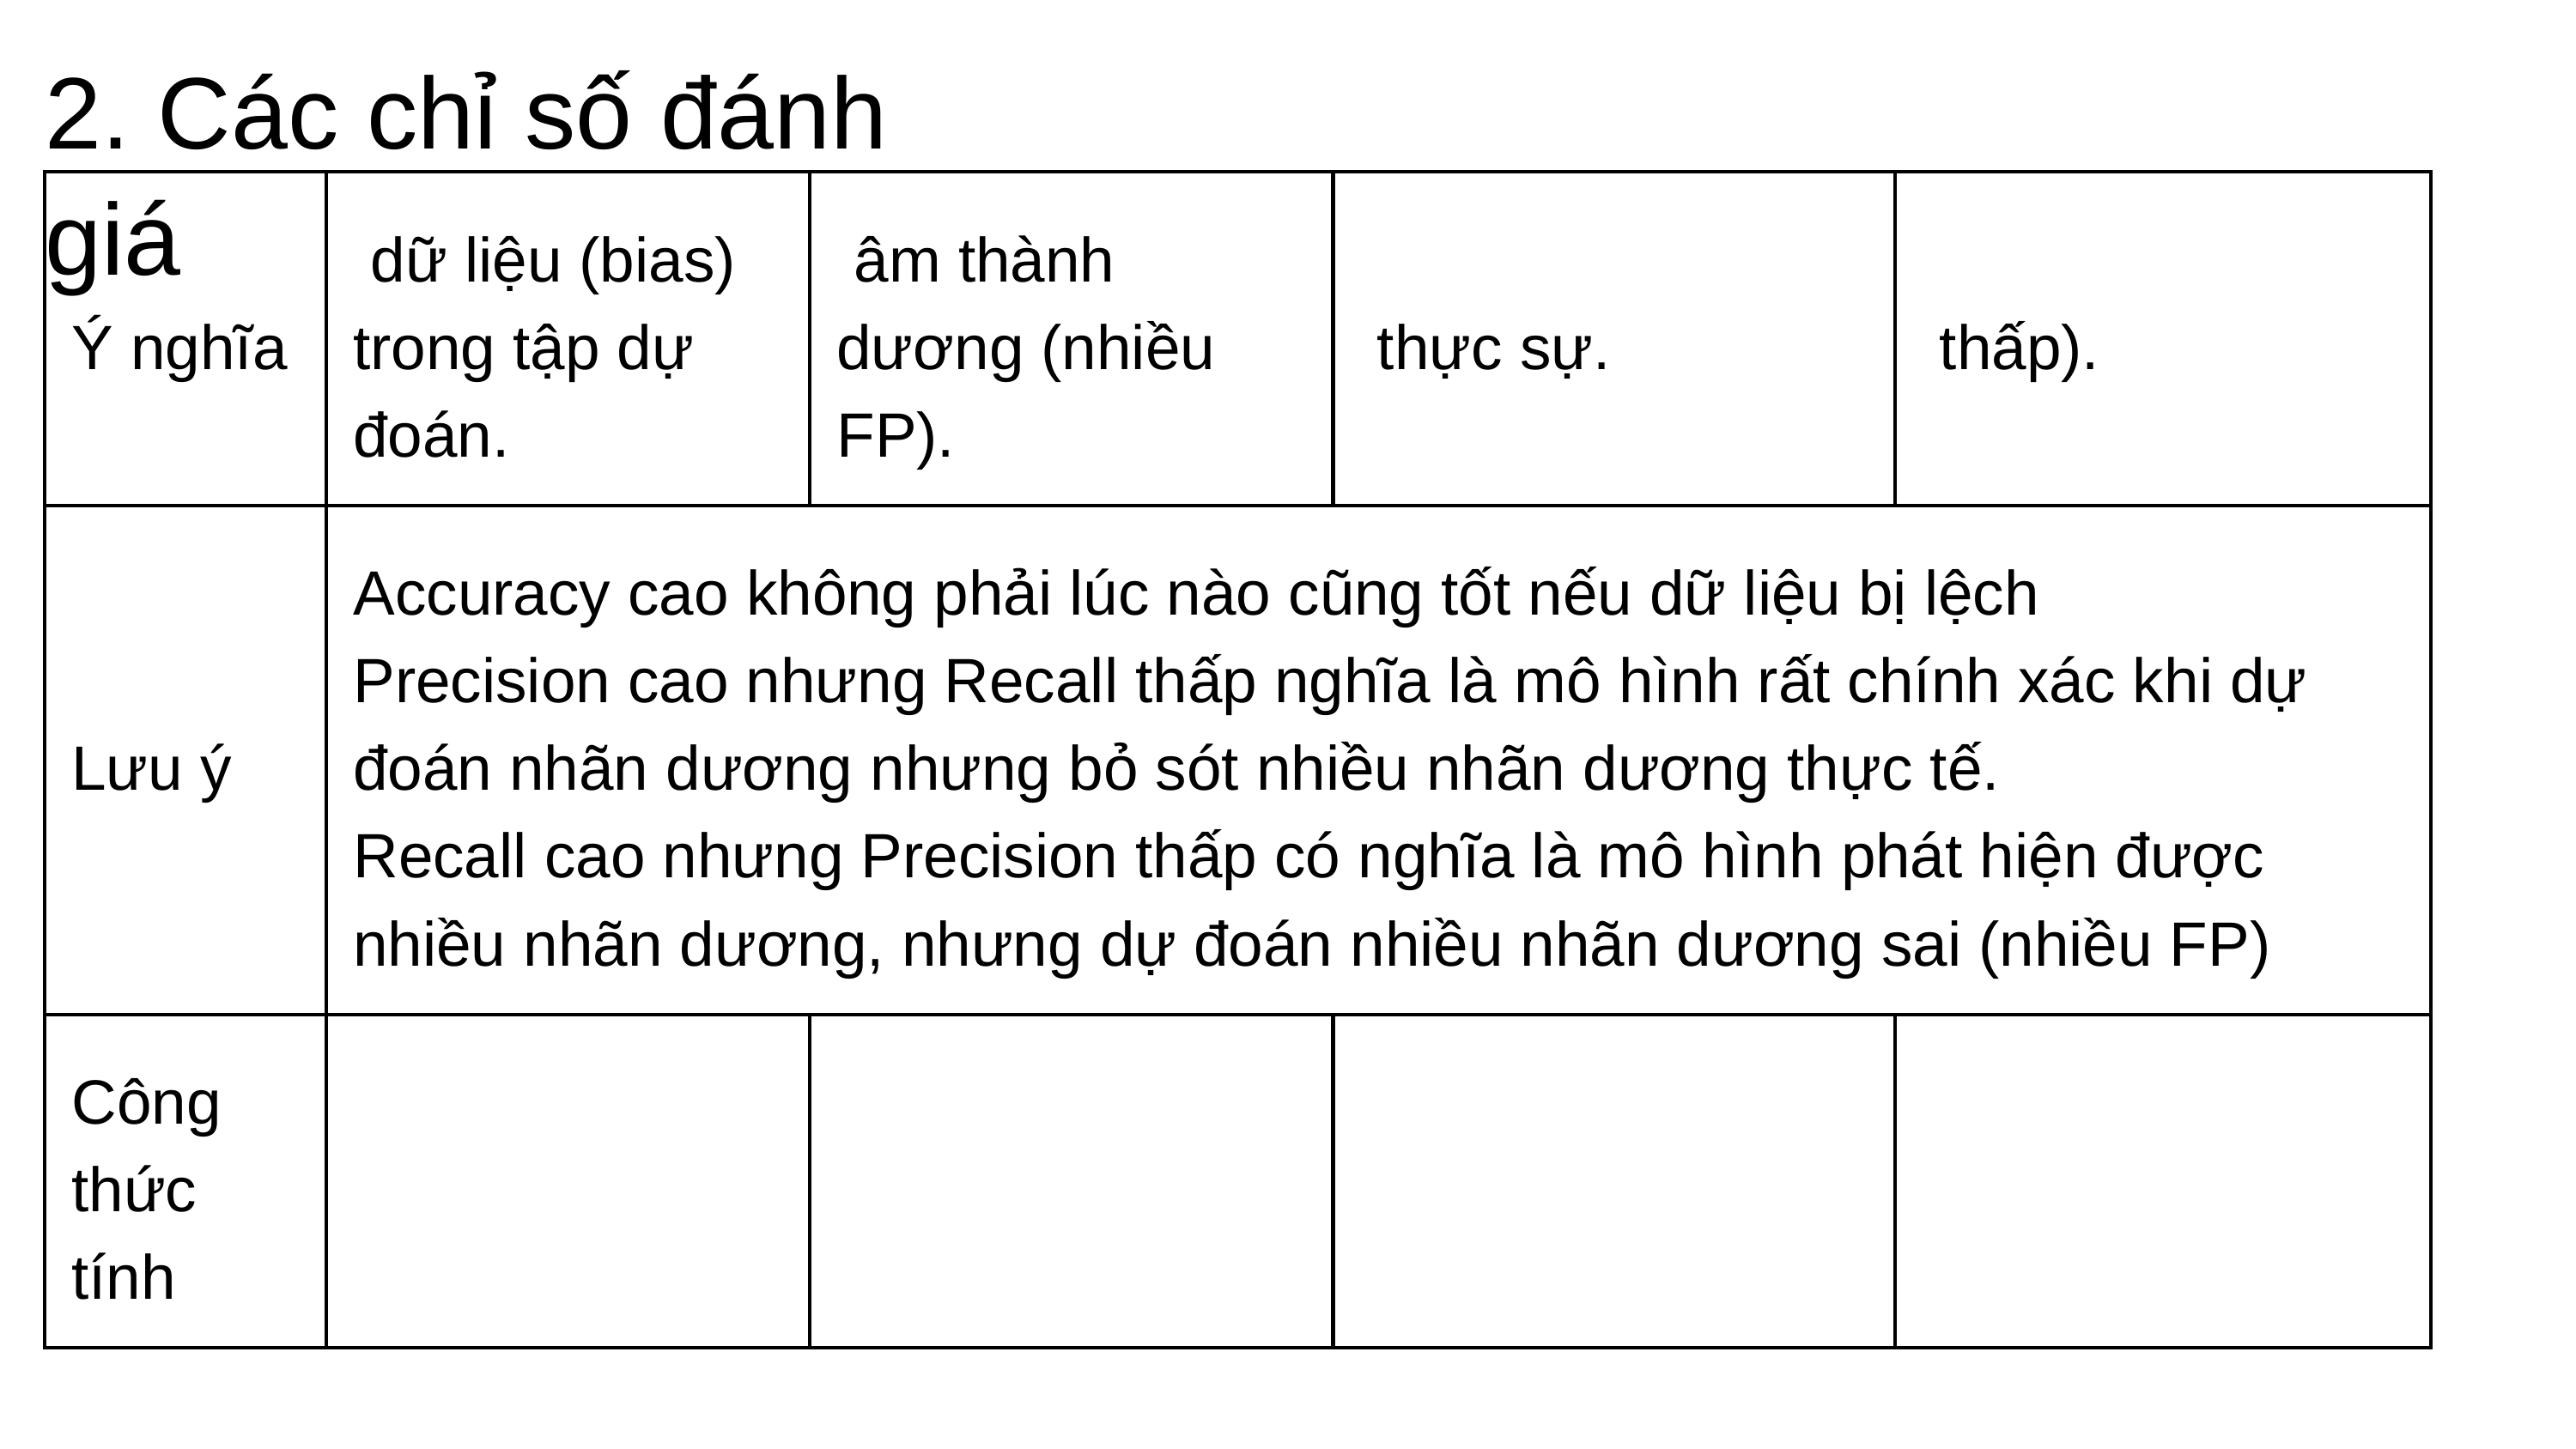

2. Các chỉ số đánh giá
| Ý nghĩa | dữ liệu (bias) trong tập dự đoán. | âm thành dương (nhiều FP). | thực sự. | thấp). |
| --- | --- | --- | --- | --- |
| Lưu ý | Accuracy cao không phải lúc nào cũng tốt nếu dữ liệu bị lệch Precision cao nhưng Recall thấp nghĩa là mô hình rất chính xác khi dự đoán nhãn dương nhưng bỏ sót nhiều nhãn dương thực tế. Recall cao nhưng Precision thấp có nghĩa là mô hình phát hiện được nhiều nhãn dương, nhưng dự đoán nhiều nhãn dương sai (nhiều FP) | Accuracy cao không phải lúc nào cũng tốt nếu dữ liệu bị lệch Precision cao nhưng Recall thấp nghĩa là mô hình rất chính xác khi dự đoán nhãn dương nhưng bỏ sót nhiều nhãn dương thực tế. Recall cao nhưng Precision thấp có nghĩa là mô hình phát hiện được nhiều nhãn dương, nhưng dự đoán nhiều nhãn dương sai (nhiều FP) | Accuracy cao không phải lúc nào cũng tốt nếu dữ liệu bị lệch Precision cao nhưng Recall thấp nghĩa là mô hình rất chính xác khi dự đoán nhãn dương nhưng bỏ sót nhiều nhãn dương thực tế. Recall cao nhưng Precision thấp có nghĩa là mô hình phát hiện được nhiều nhãn dương, nhưng dự đoán nhiều nhãn dương sai (nhiều FP) | Accuracy cao không phải lúc nào cũng tốt nếu dữ liệu bị lệch Precision cao nhưng Recall thấp nghĩa là mô hình rất chính xác khi dự đoán nhãn dương nhưng bỏ sót nhiều nhãn dương thực tế. Recall cao nhưng Precision thấp có nghĩa là mô hình phát hiện được nhiều nhãn dương, nhưng dự đoán nhiều nhãn dương sai (nhiều FP) |
| Công thức tính |  |  |  |  |